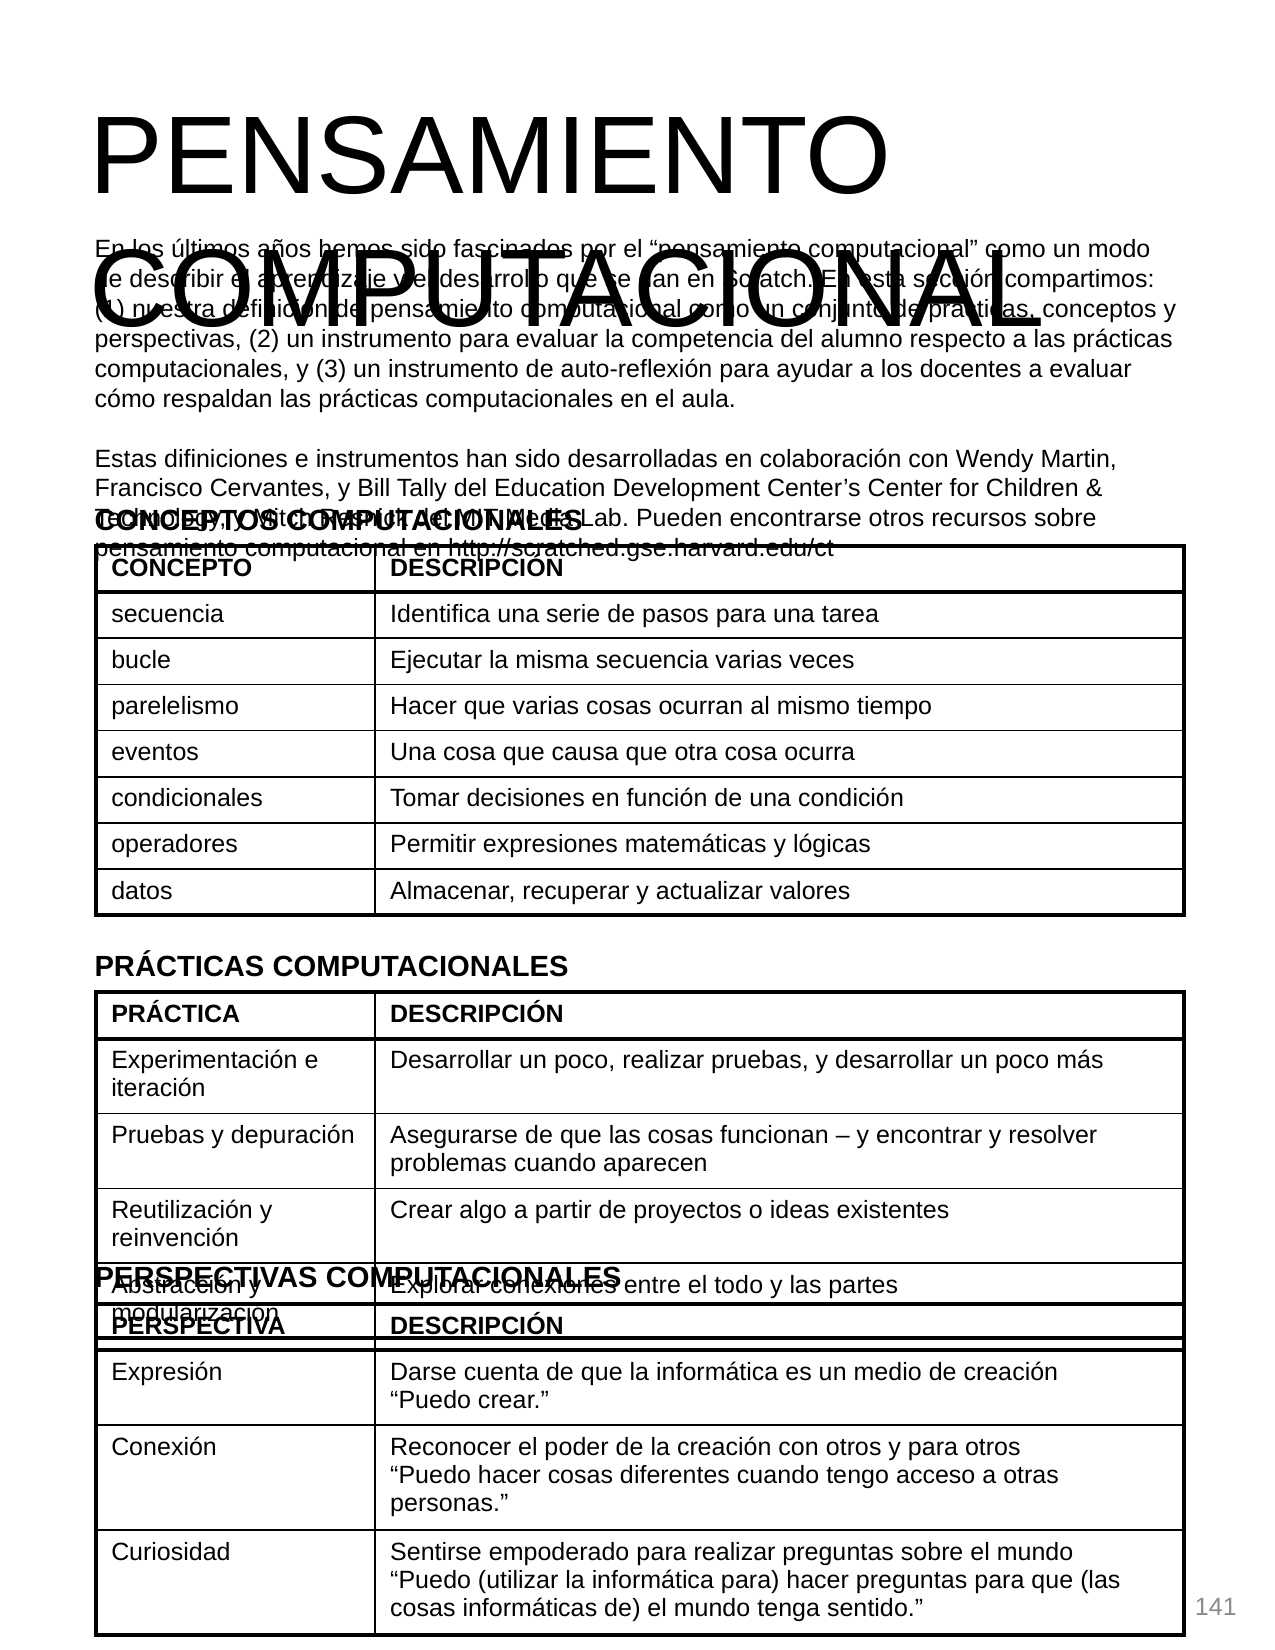

PENSAMIENTO  COMPUTACIONAL
En los últimos años hemos sido fascinados por el “pensamiento computacional” como un modo de describir el aprendizaje y el desarrollo que se dan en Scratch. En esta sección compartimos: (1) nuestra definición de pensamiento computacional como un conjunto de prácticas, conceptos y perspectivas, (2) un instrumento para evaluar la competencia del alumno respecto a las prácticas computacionales, y (3) un instrumento de auto-reflexión para ayudar a los docentes a evaluar cómo respaldan las prácticas computacionales en el aula.

Estas difiniciones e instrumentos han sido desarrolladas en colaboración con Wendy Martin, Francisco Cervantes, y Bill Tally del Education Development Center’s Center for Children & Technology, y Mitch Resnick del MIT Media Lab. Pueden encontrarse otros recursos sobre pensamiento computacional en http://scratched.gse.harvard.edu/ct
CONCEPTOS COMPUTACIONALES
| CONCEPTO | DESCRIPCIÓN |
| --- | --- |
| secuencia | Identifica una serie de pasos para una tarea |
| bucle | Ejecutar la misma secuencia varias veces |
| parelelismo | Hacer que varias cosas ocurran al mismo tiempo |
| eventos | Una cosa que causa que otra cosa ocurra |
| condicionales | Tomar decisiones en función de una condición |
| operadores | Permitir expresiones matemáticas y lógicas |
| datos | Almacenar, recuperar y actualizar valores |
PRÁCTICAS COMPUTACIONALES
| PRÁCTICA | DESCRIPCIÓN |
| --- | --- |
| Experimentación e iteración | Desarrollar un poco, realizar pruebas, y desarrollar un poco más |
| Pruebas y depuración | Asegurarse de que las cosas funcionan – y encontrar y resolver problemas cuando aparecen |
| Reutilización y reinvención | Crear algo a partir de proyectos o ideas existentes |
| Abstracción y modularización | Explorar conexiones entre el todo y las partes |
PERSPECTIVAS COMPUTACIONALES
| PERSPECTIVA | DESCRIPCIÓN |
| --- | --- |
| Expresión | Darse cuenta de que la informática es un medio de creación “Puedo crear.” |
| Conexión | Reconocer el poder de la creación con otros y para otros “Puedo hacer cosas diferentes cuando tengo acceso a otras personas.” |
| Curiosidad | Sentirse empoderado para realizar preguntas sobre el mundo “Puedo (utilizar la informática para) hacer preguntas para que (las cosas informáticas de) el mundo tenga sentido.” |
141